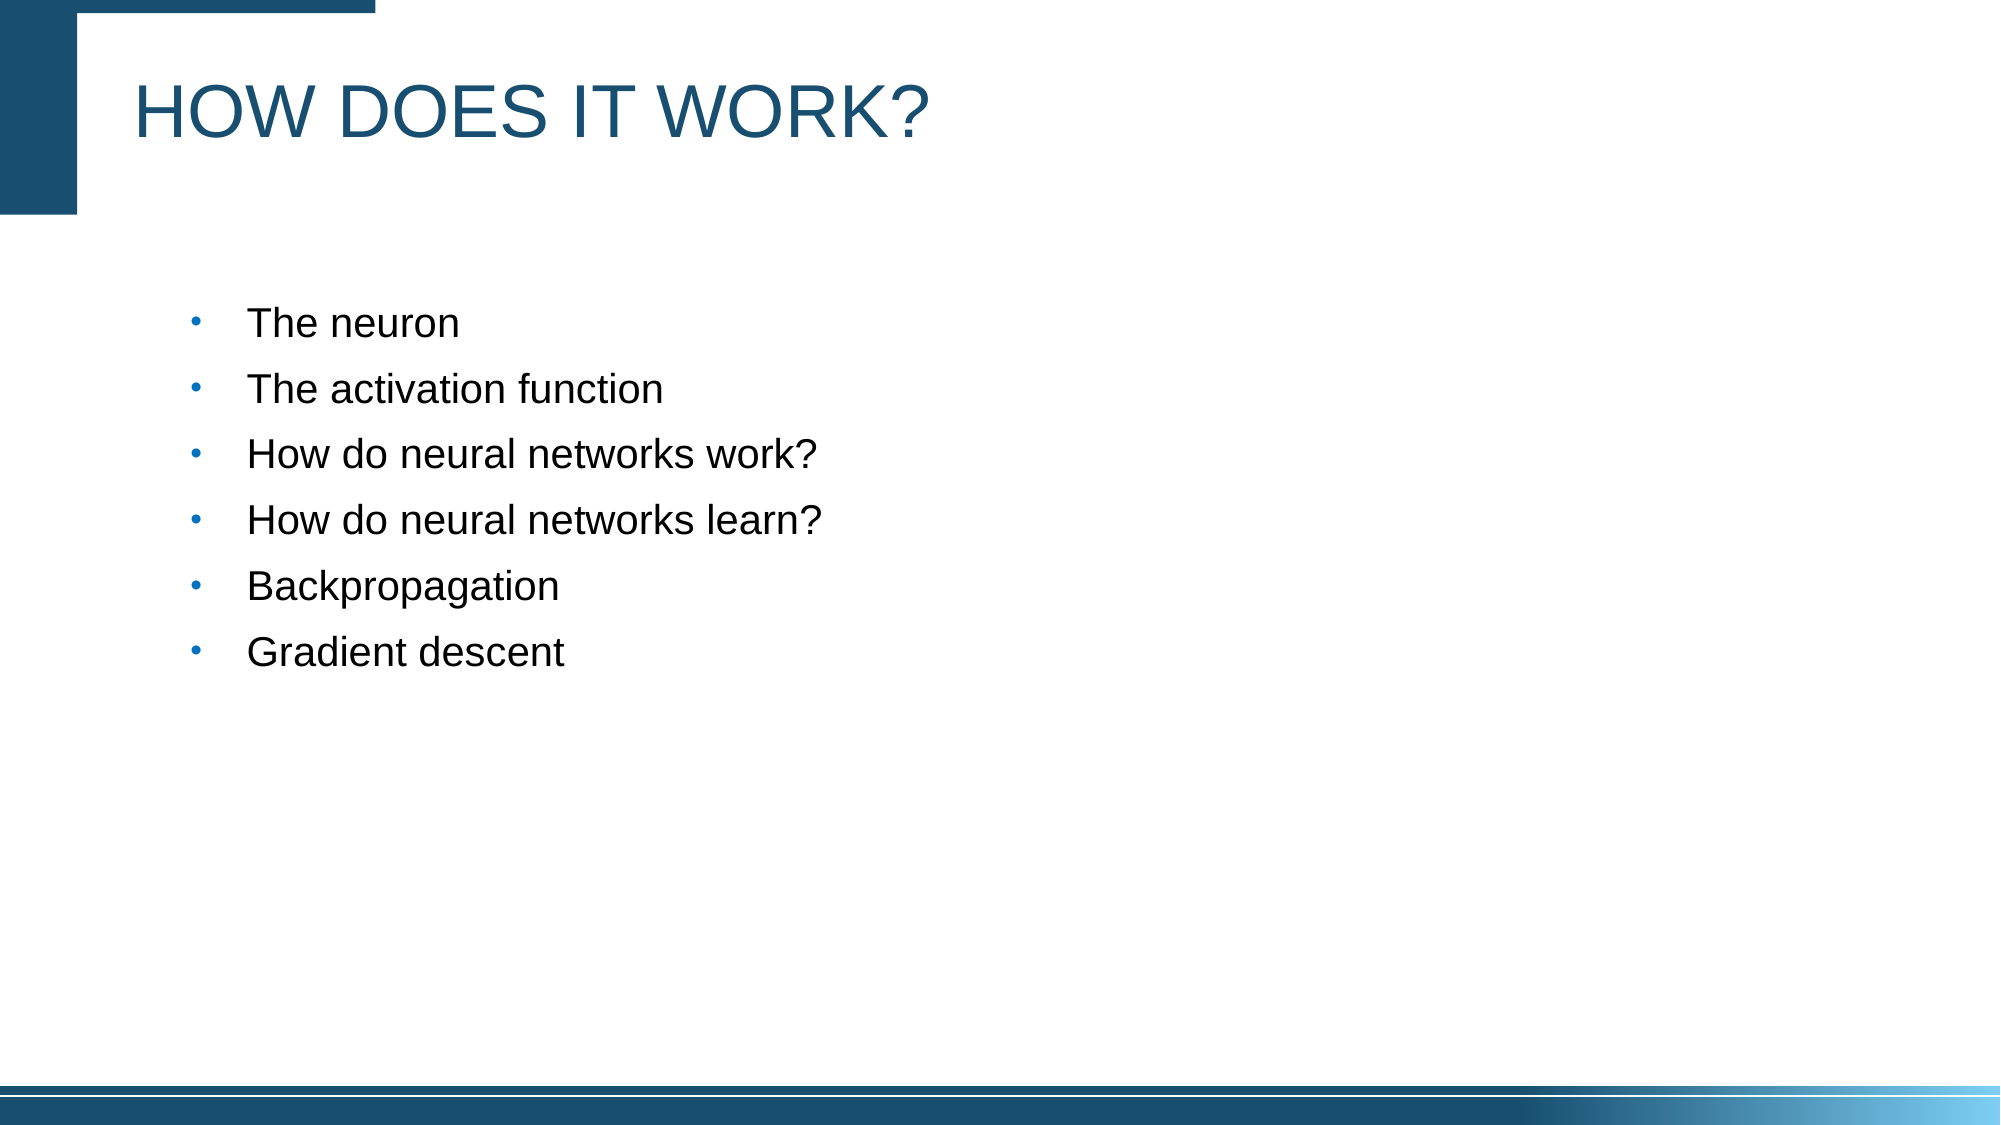

# How does it work?
The neuron
The activation function
How do neural networks work?
How do neural networks learn?
Backpropagation
Gradient descent